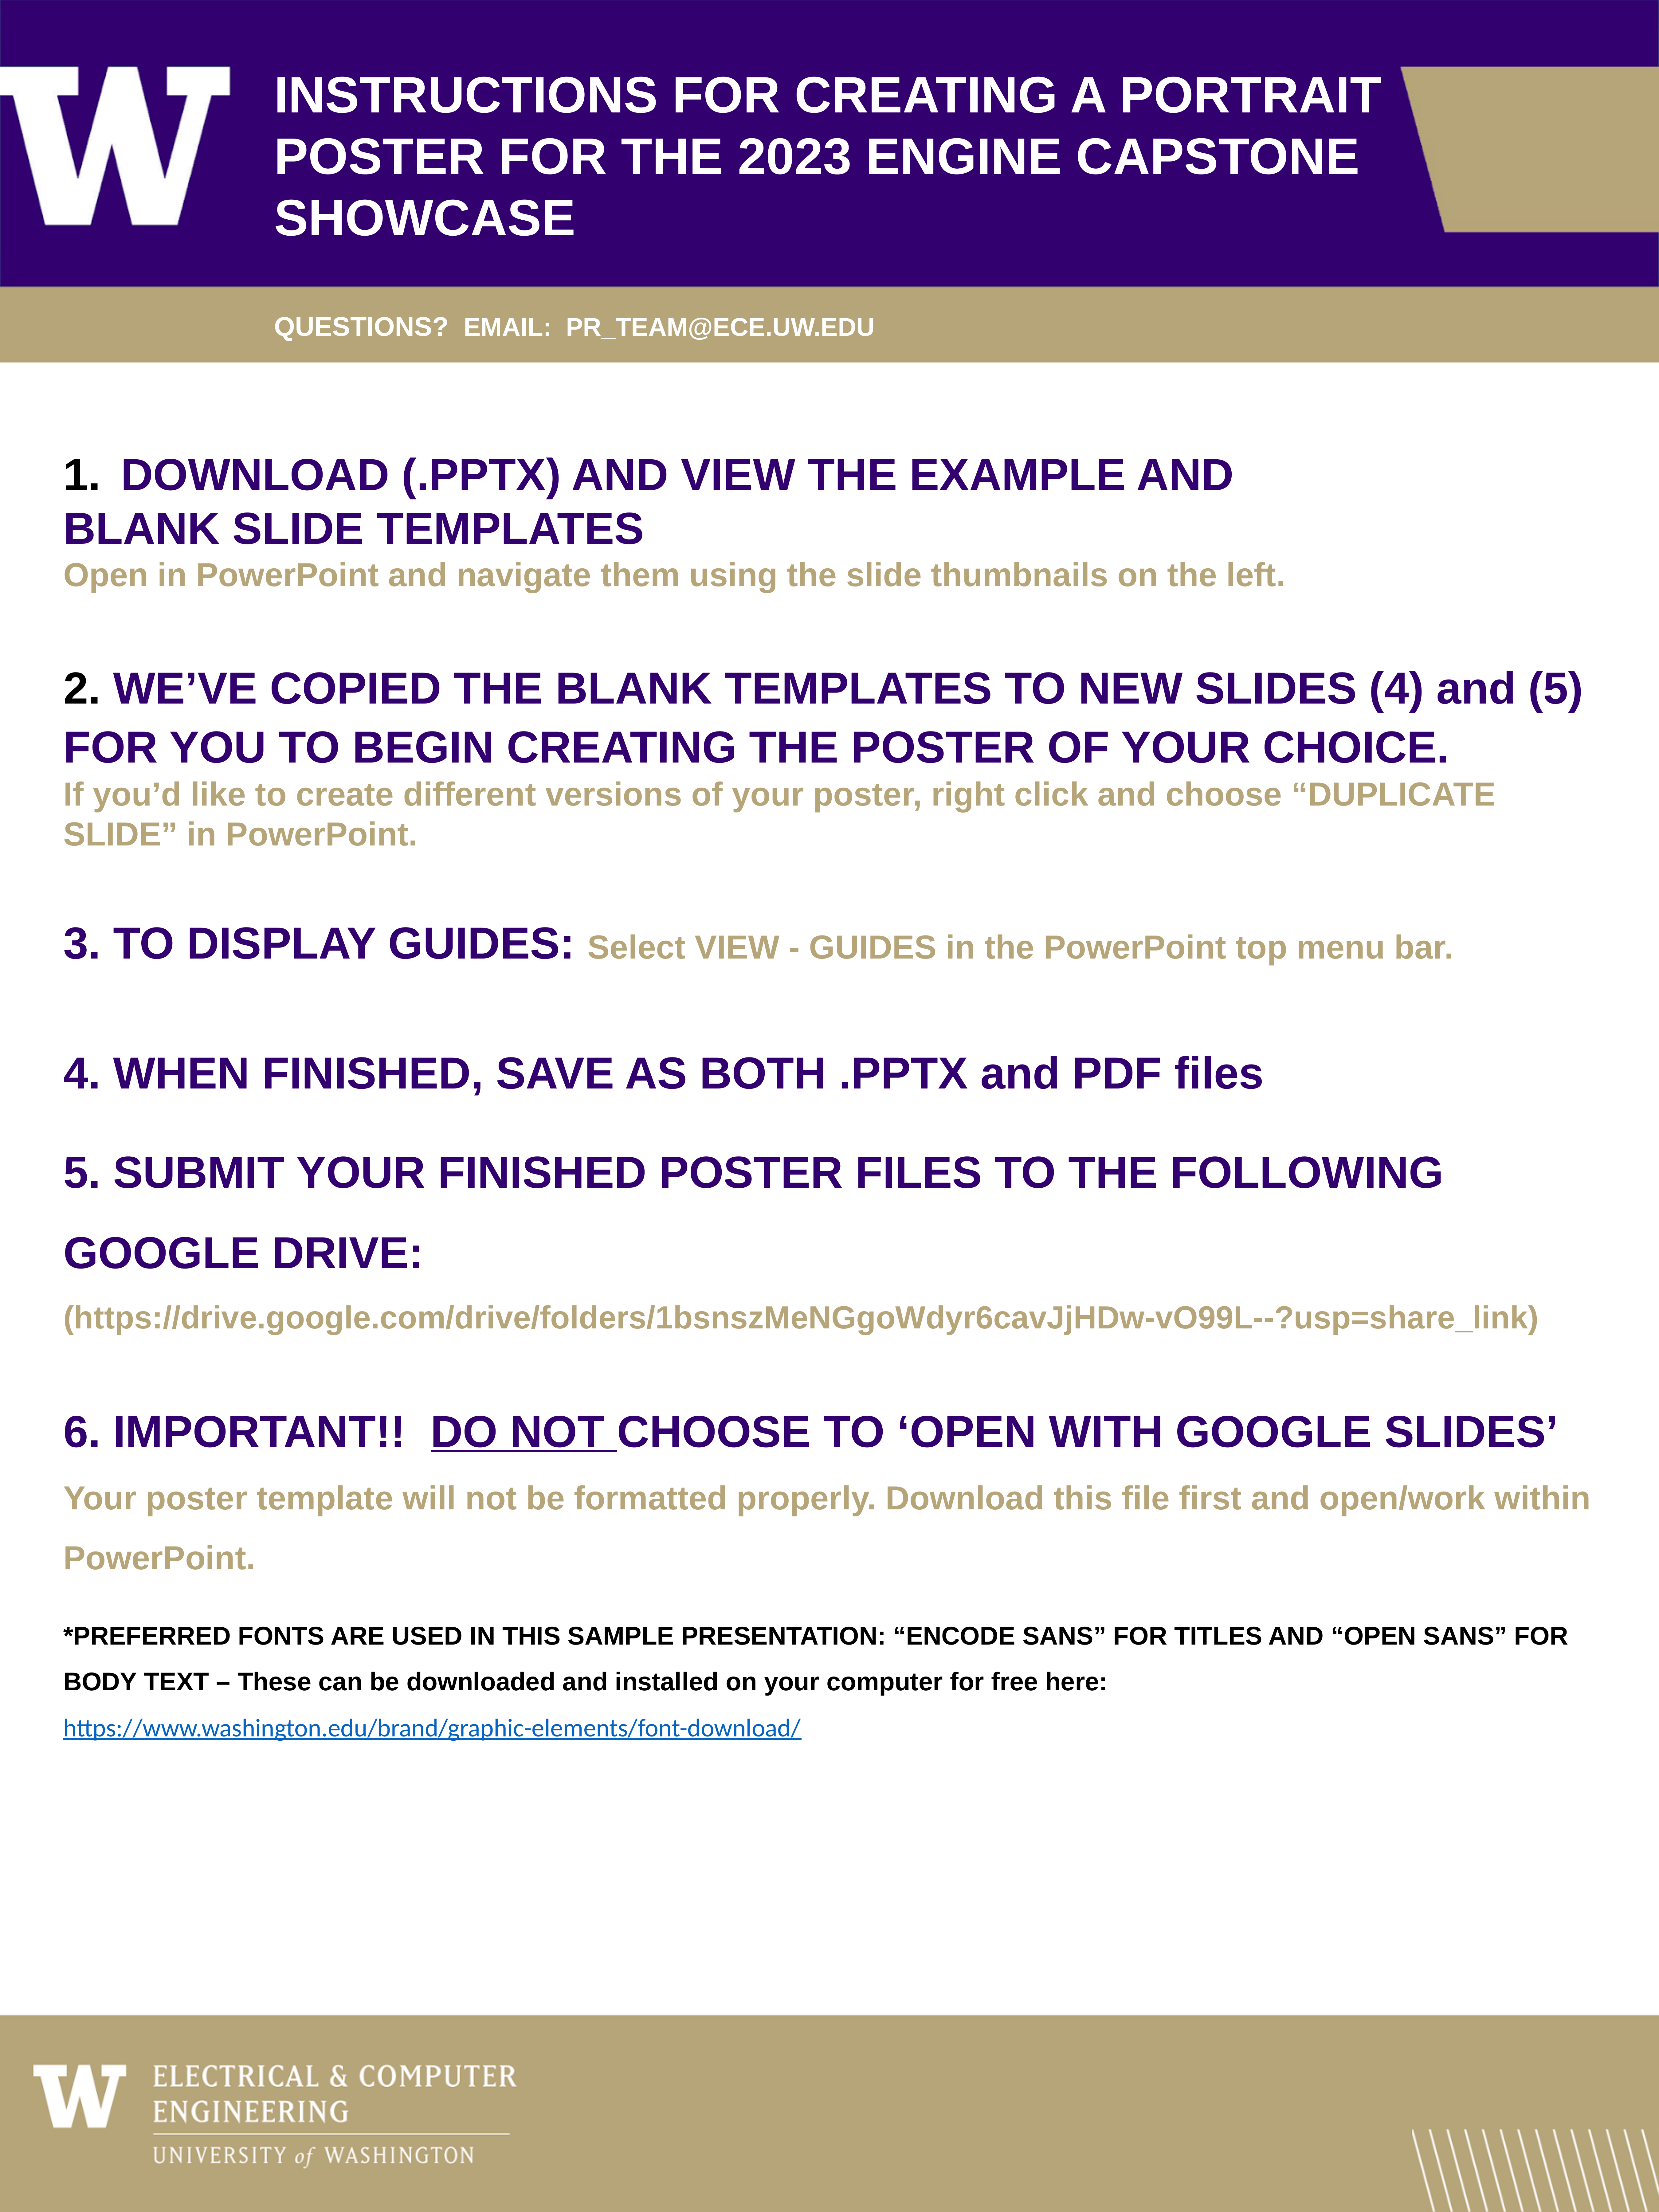

INSTRUCTIONS FOR CREATING A PORTRAIT
POSTER FOR THE 2023 ENGINE CAPSTONE SHOWCASE
QUESTIONS?  EMAIL:  PR_TEAM@ECE.UW.EDU
DOWNLOAD (.PPTX) AND VIEW THE EXAMPLE AND
BLANK SLIDE TEMPLATES
Open in PowerPoint and navigate them using the slide thumbnails on the left.

2. WE’VE COPIED THE BLANK TEMPLATES TO NEW SLIDES (4) and (5) FOR YOU TO BEGIN CREATING THE POSTER OF YOUR CHOICE.
If you’d like to create different versions of your poster, right click and choose “DUPLICATE SLIDE” in PowerPoint.

3. TO DISPLAY GUIDES: Select VIEW - GUIDES in the PowerPoint top menu bar.

4. WHEN FINISHED, SAVE AS BOTH .PPTX and PDF files

5. SUBMIT YOUR FINISHED POSTER FILES TO THE FOLLOWING GOOGLE DRIVE:
(https://drive.google.com/drive/folders/1bsnszMeNGgoWdyr6cavJjHDw-vO99L--?usp=share_link)

6. IMPORTANT!!  DO NOT CHOOSE TO ‘OPEN WITH GOOGLE SLIDES’
Your poster template will not be formatted properly. Download this file first and open/work within PowerPoint.

*PREFERRED FONTS ARE USED IN THIS SAMPLE PRESENTATION: “ENCODE SANS” FOR TITLES AND “OPEN SANS” FOR BODY TEXT – These can be downloaded and installed on your computer for free here: https://www.washington.edu/brand/graphic-elements/font-download/